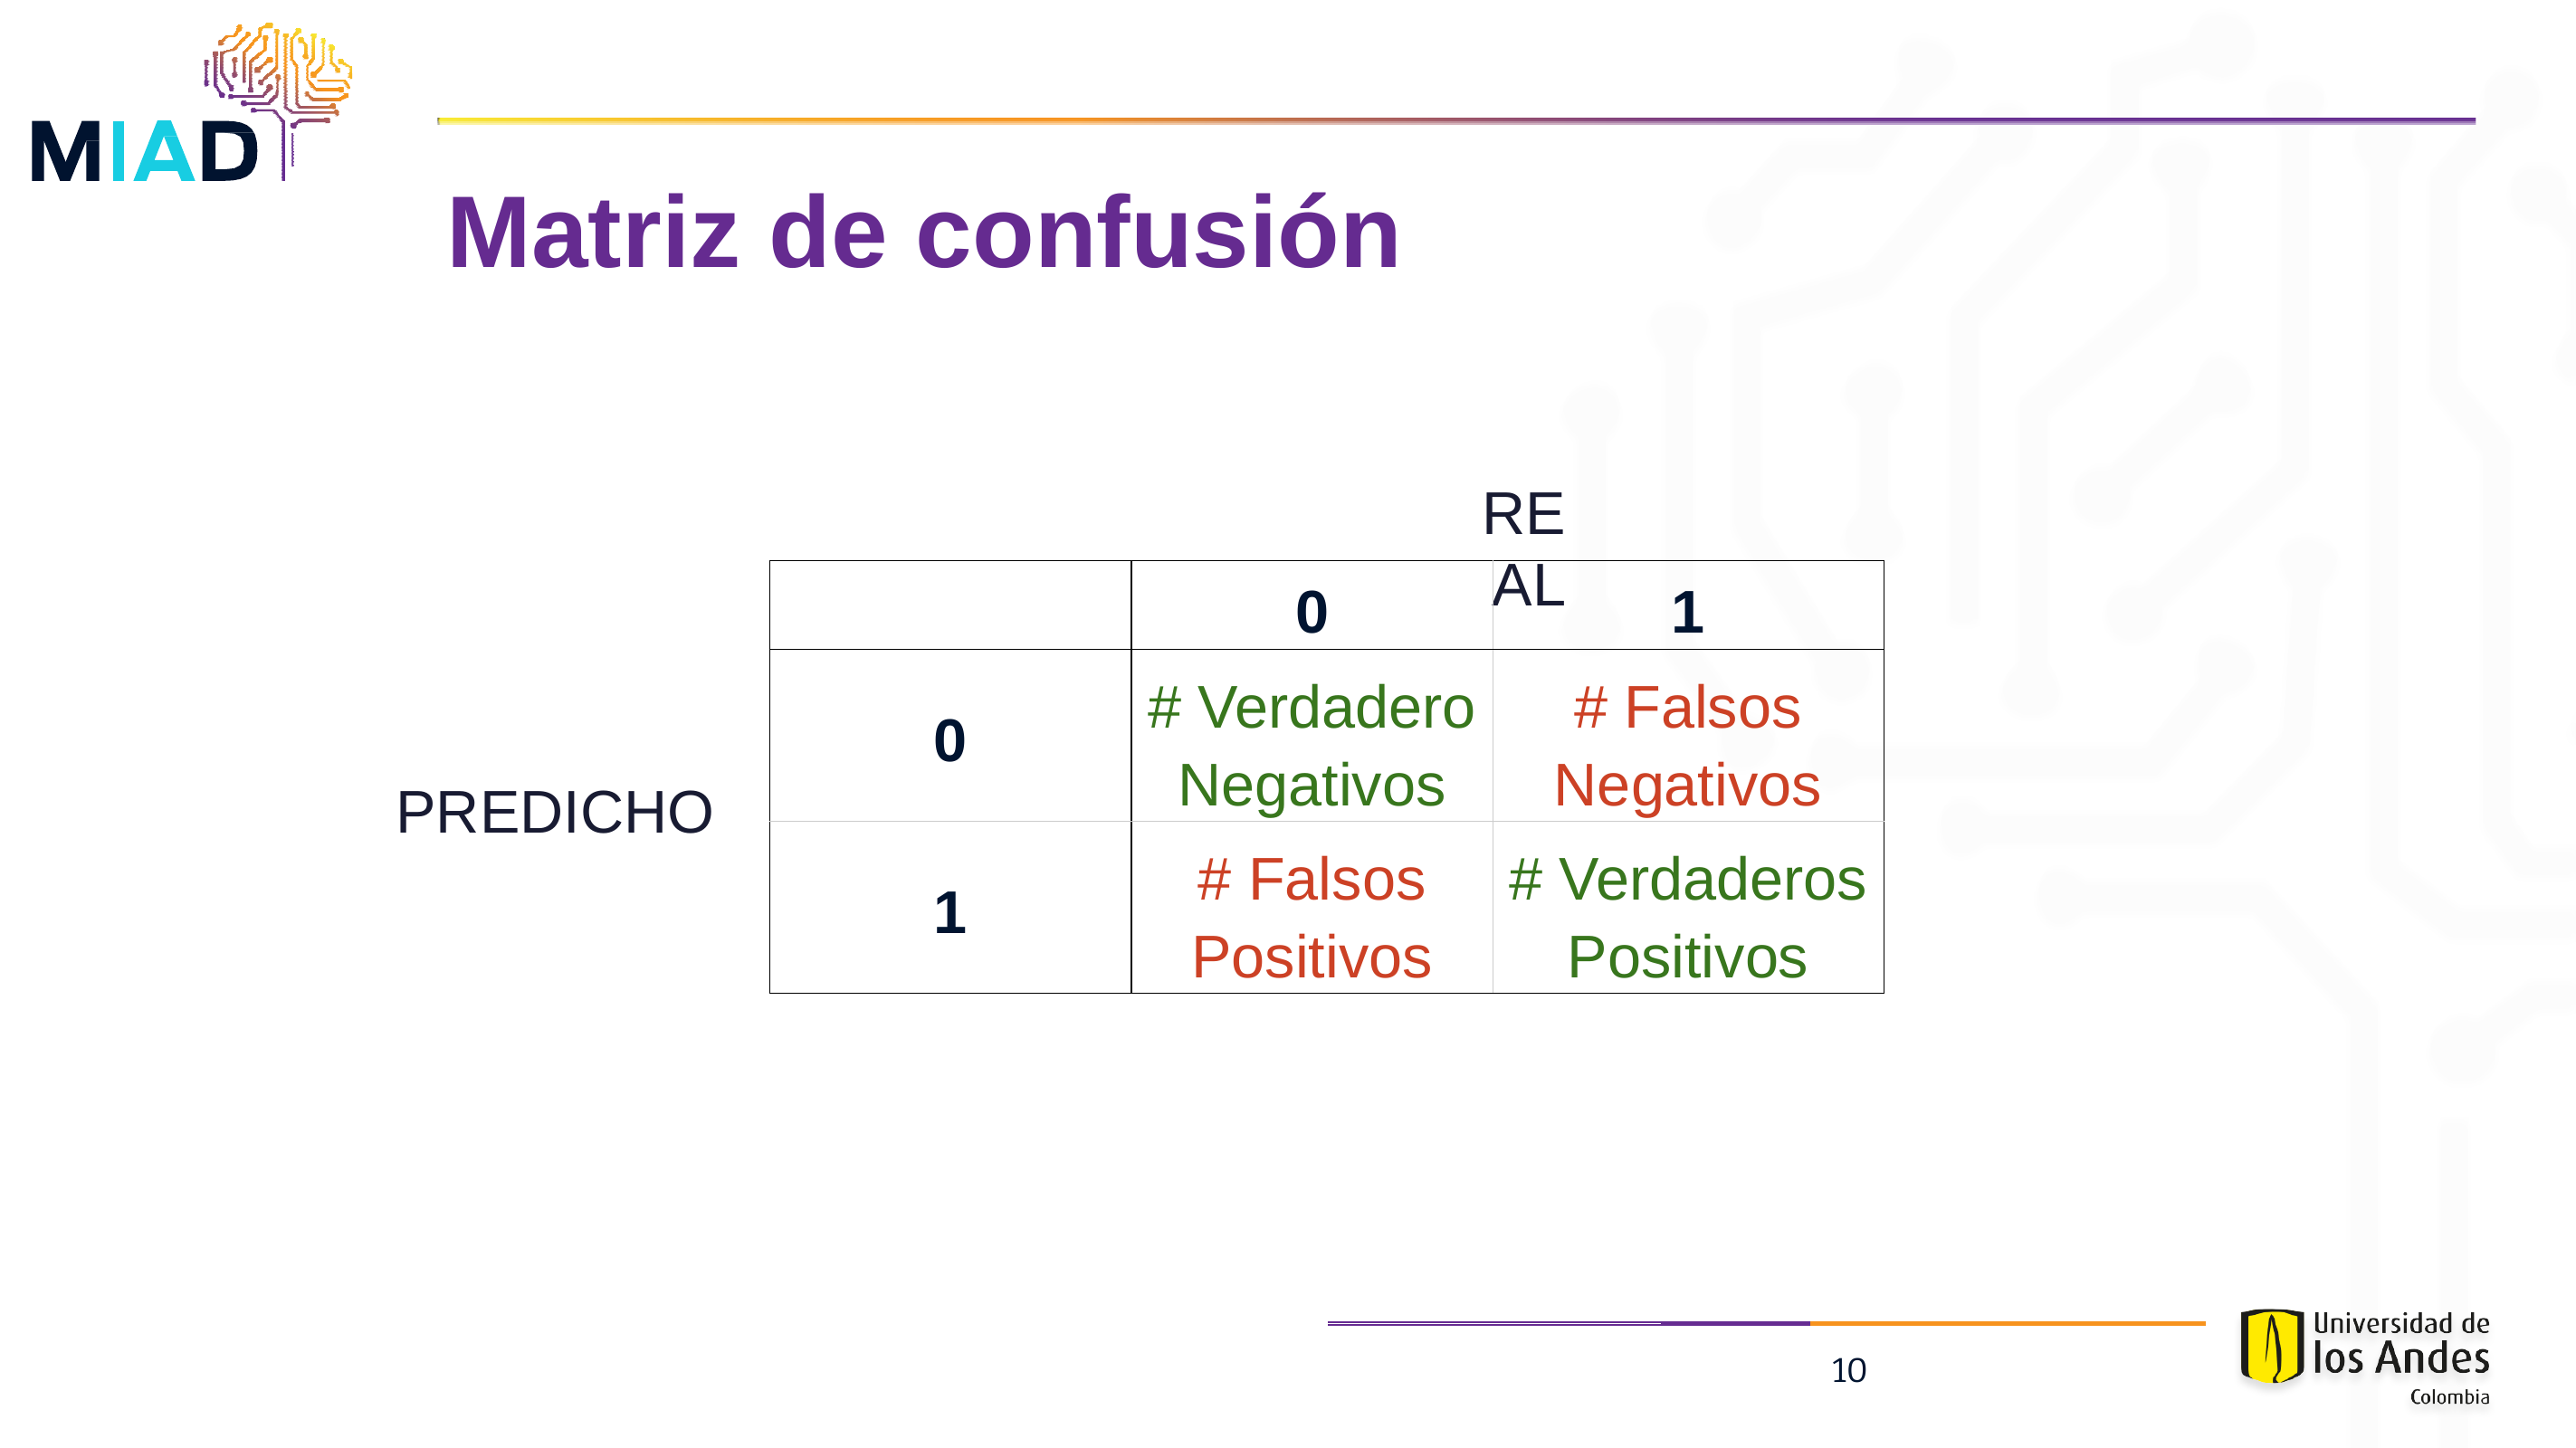

Matriz de confusión
REAL
|  | 0 | 1 |
| --- | --- | --- |
| 0 | # Verdadero Negativos | # Falsos Negativos |
| 1 | # Falsos Positivos | # Verdaderos Positivos |
PREDICHO
10